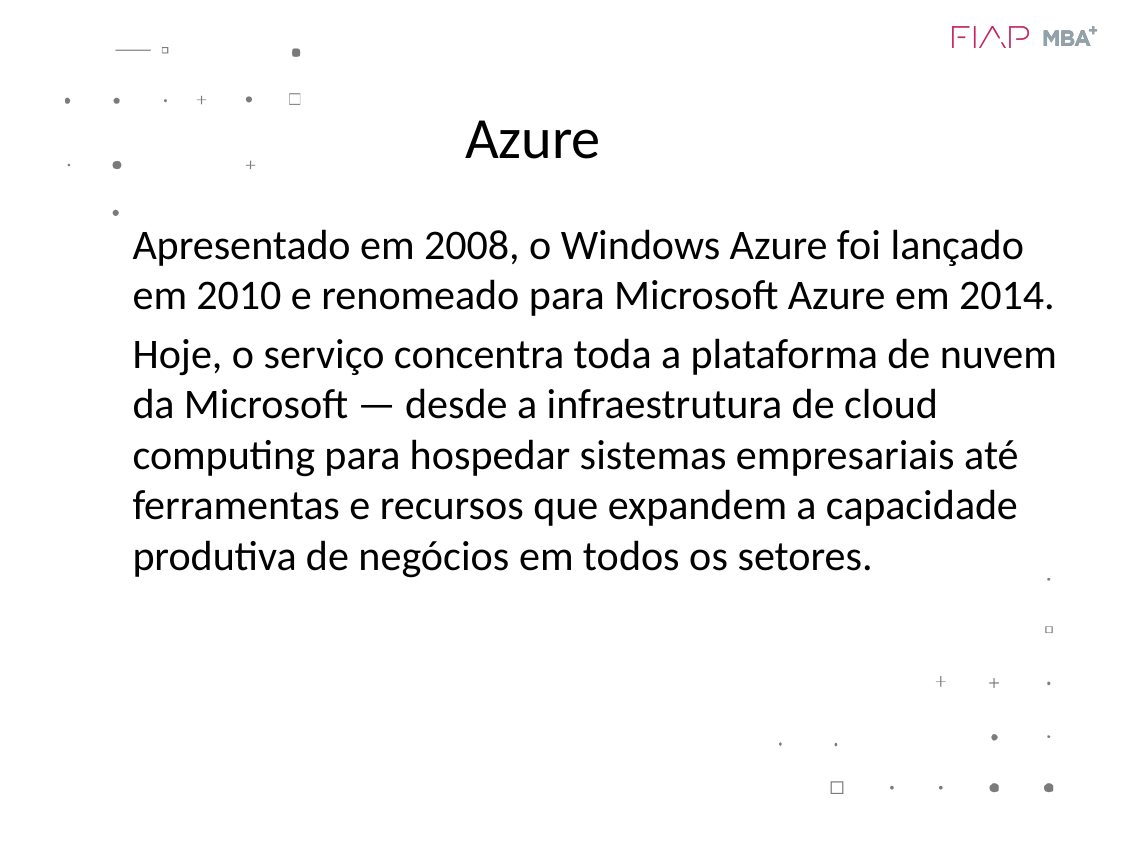

# Azure
Apresentado em 2008, o Windows Azure foi lançado em 2010 e renomeado para Microsoft Azure em 2014.
Hoje, o serviço concentra toda a plataforma de nuvem da Microsoft — desde a infraestrutura de cloud computing para hospedar sistemas empresariais até ferramentas e recursos que expandem a capacidade produtiva de negócios em todos os setores.